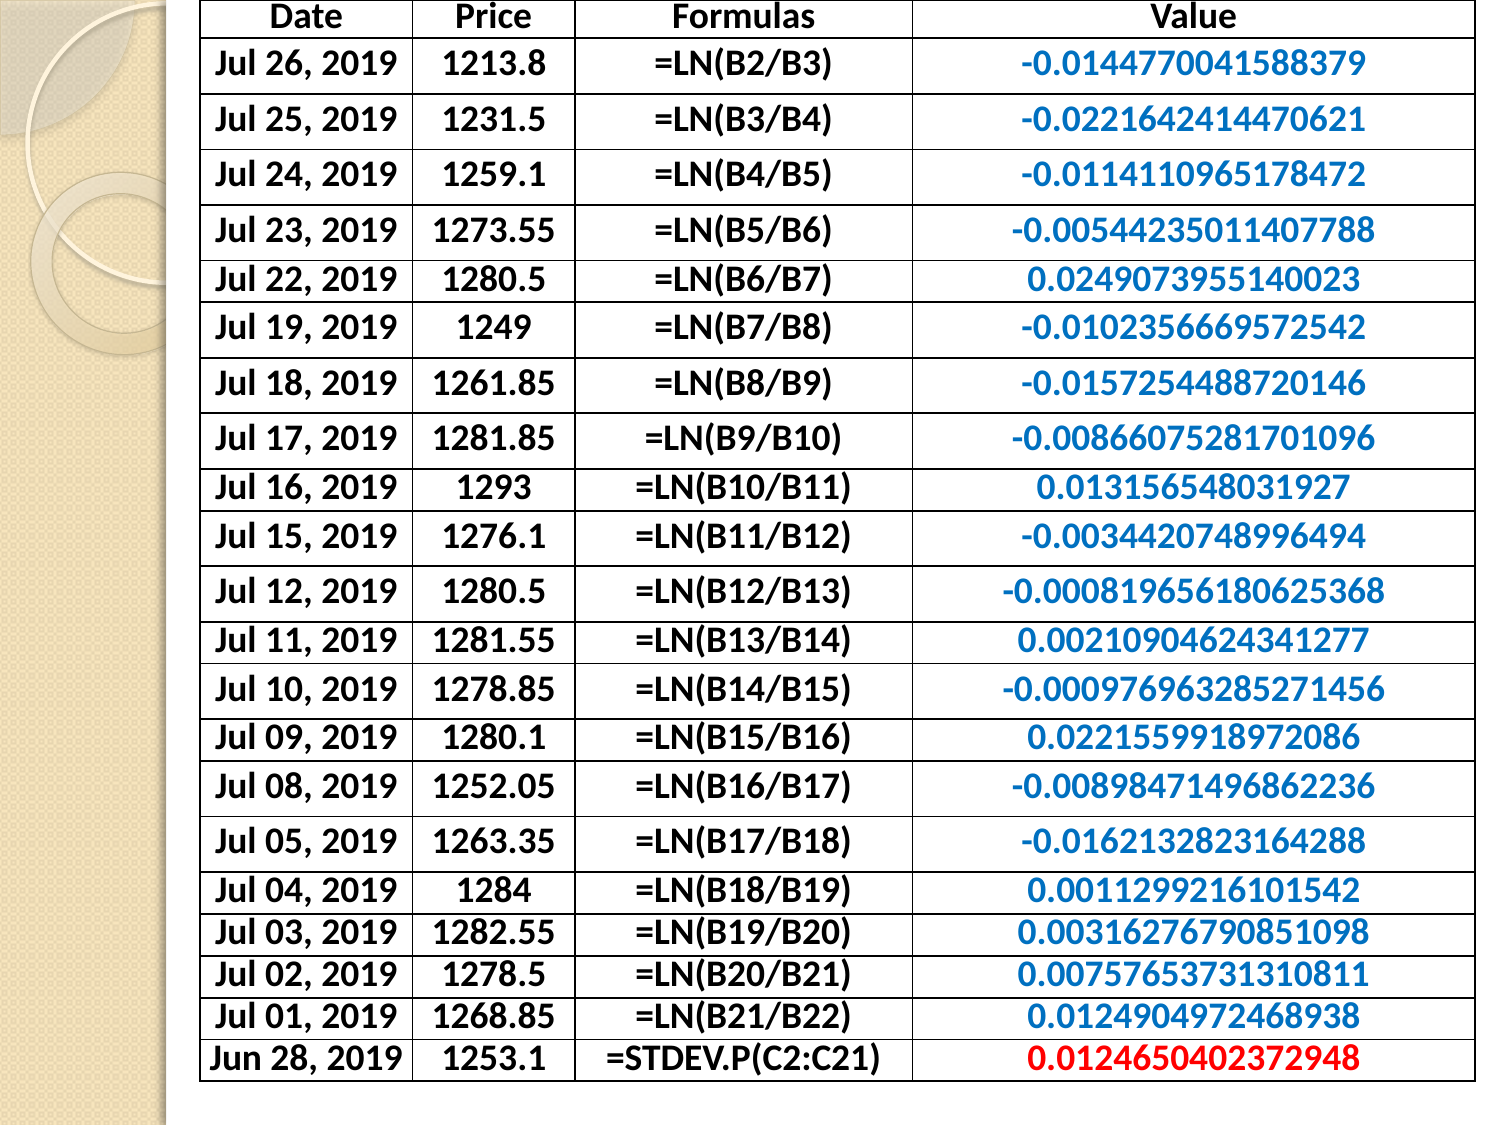

| Date | Price | Formulas | Value |
| --- | --- | --- | --- |
| Jul 26, 2019 | 1213.8 | =LN(B2/B3) | -0.0144770041588379 |
| Jul 25, 2019 | 1231.5 | =LN(B3/B4) | -0.0221642414470621 |
| Jul 24, 2019 | 1259.1 | =LN(B4/B5) | -0.0114110965178472 |
| Jul 23, 2019 | 1273.55 | =LN(B5/B6) | -0.00544235011407788 |
| Jul 22, 2019 | 1280.5 | =LN(B6/B7) | 0.0249073955140023 |
| Jul 19, 2019 | 1249 | =LN(B7/B8) | -0.0102356669572542 |
| Jul 18, 2019 | 1261.85 | =LN(B8/B9) | -0.0157254488720146 |
| Jul 17, 2019 | 1281.85 | =LN(B9/B10) | -0.00866075281701096 |
| Jul 16, 2019 | 1293 | =LN(B10/B11) | 0.013156548031927 |
| Jul 15, 2019 | 1276.1 | =LN(B11/B12) | -0.0034420748996494 |
| Jul 12, 2019 | 1280.5 | =LN(B12/B13) | -0.000819656180625368 |
| Jul 11, 2019 | 1281.55 | =LN(B13/B14) | 0.00210904624341277 |
| Jul 10, 2019 | 1278.85 | =LN(B14/B15) | -0.000976963285271456 |
| Jul 09, 2019 | 1280.1 | =LN(B15/B16) | 0.0221559918972086 |
| Jul 08, 2019 | 1252.05 | =LN(B16/B17) | -0.00898471496862236 |
| Jul 05, 2019 | 1263.35 | =LN(B17/B18) | -0.0162132823164288 |
| Jul 04, 2019 | 1284 | =LN(B18/B19) | 0.0011299216101542 |
| Jul 03, 2019 | 1282.55 | =LN(B19/B20) | 0.00316276790851098 |
| Jul 02, 2019 | 1278.5 | =LN(B20/B21) | 0.00757653731310811 |
| Jul 01, 2019 | 1268.85 | =LN(B21/B22) | 0.0124904972468938 |
| Jun 28, 2019 | 1253.1 | =STDEV.P(C2:C21) | 0.0124650402372948 |